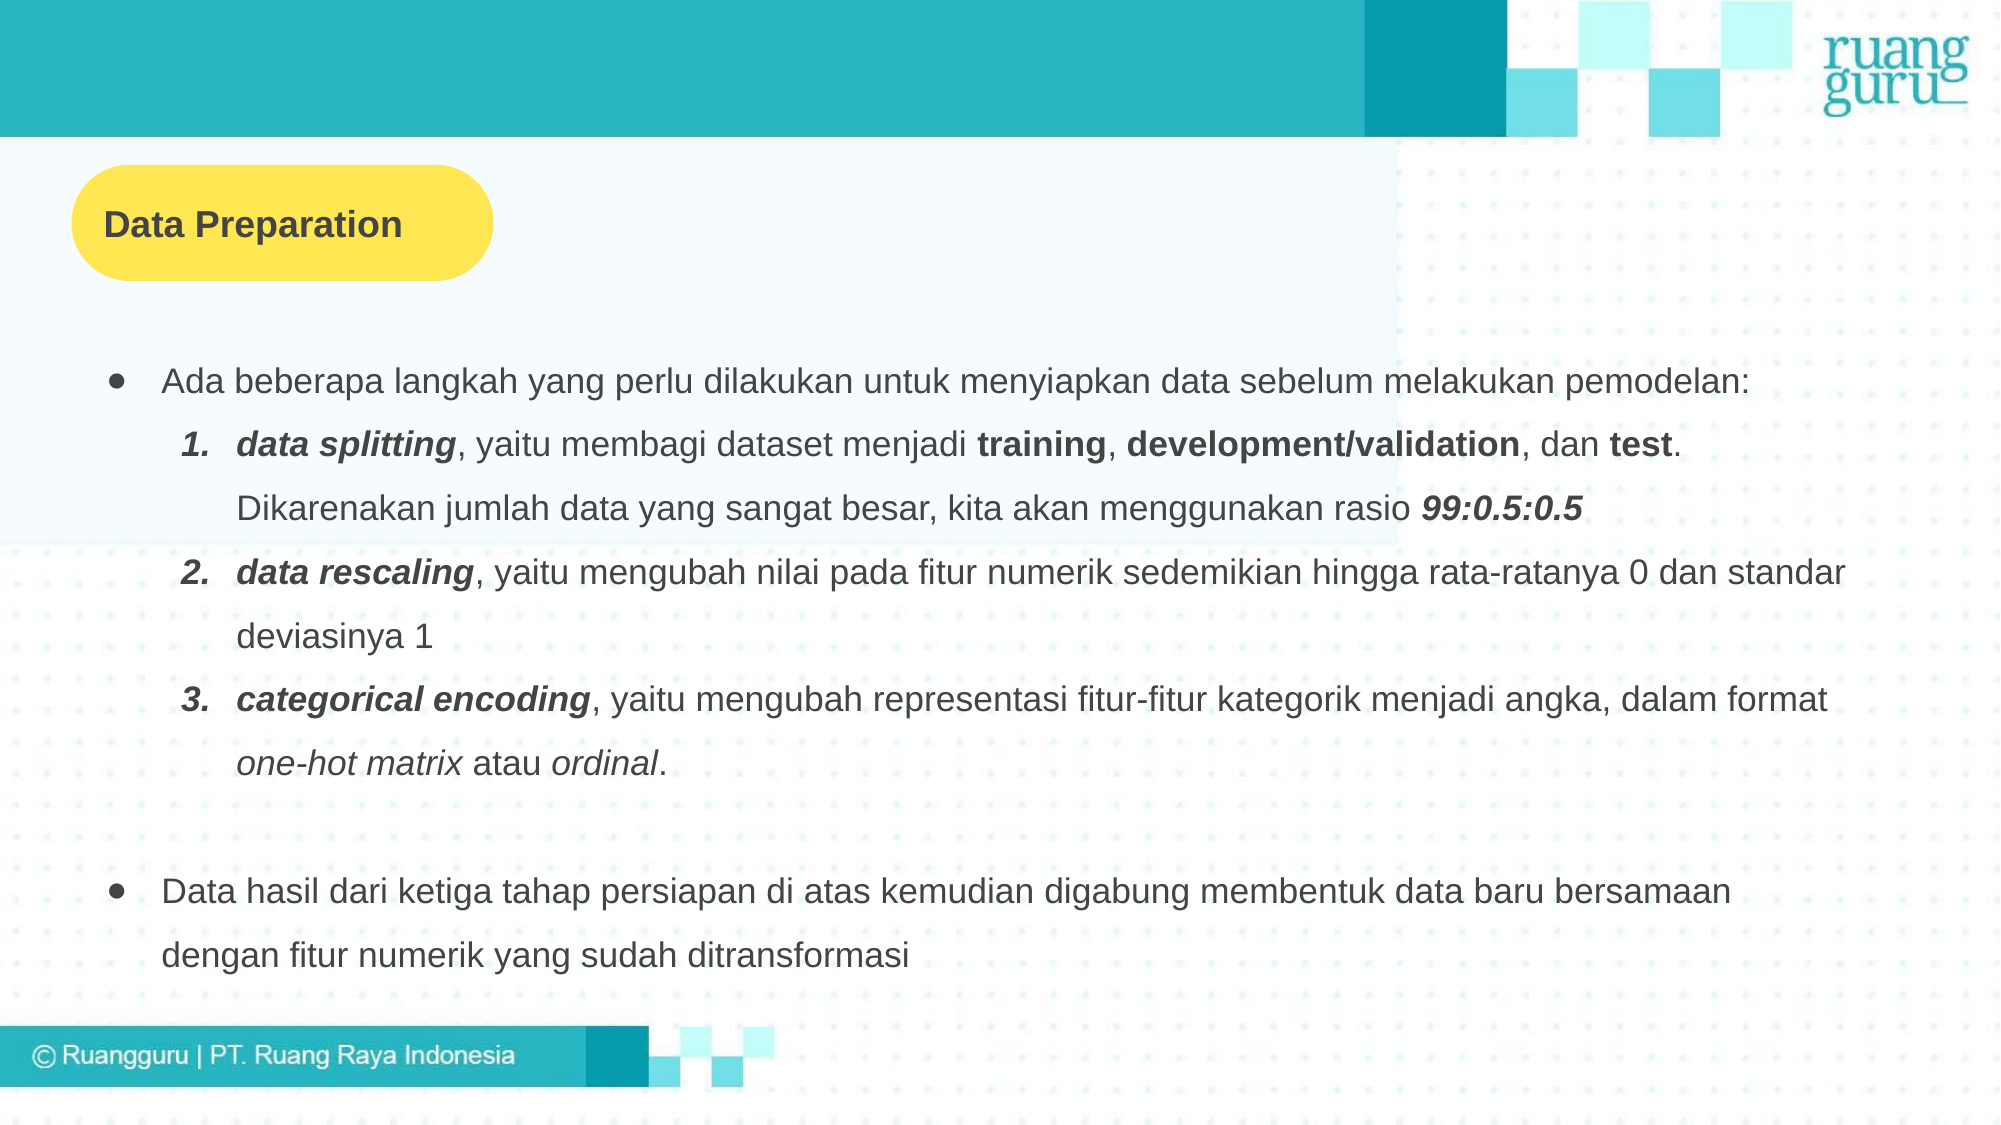

Data Preparation
Ada beberapa langkah yang perlu dilakukan untuk menyiapkan data sebelum melakukan pemodelan:
data splitting, yaitu membagi dataset menjadi training, development/validation, dan test. Dikarenakan jumlah data yang sangat besar, kita akan menggunakan rasio 99:0.5:0.5
data rescaling, yaitu mengubah nilai pada fitur numerik sedemikian hingga rata-ratanya 0 dan standar deviasinya 1
categorical encoding, yaitu mengubah representasi fitur-fitur kategorik menjadi angka, dalam format one-hot matrix atau ordinal.

Data hasil dari ketiga tahap persiapan di atas kemudian digabung membentuk data baru bersamaan dengan fitur numerik yang sudah ditransformasi